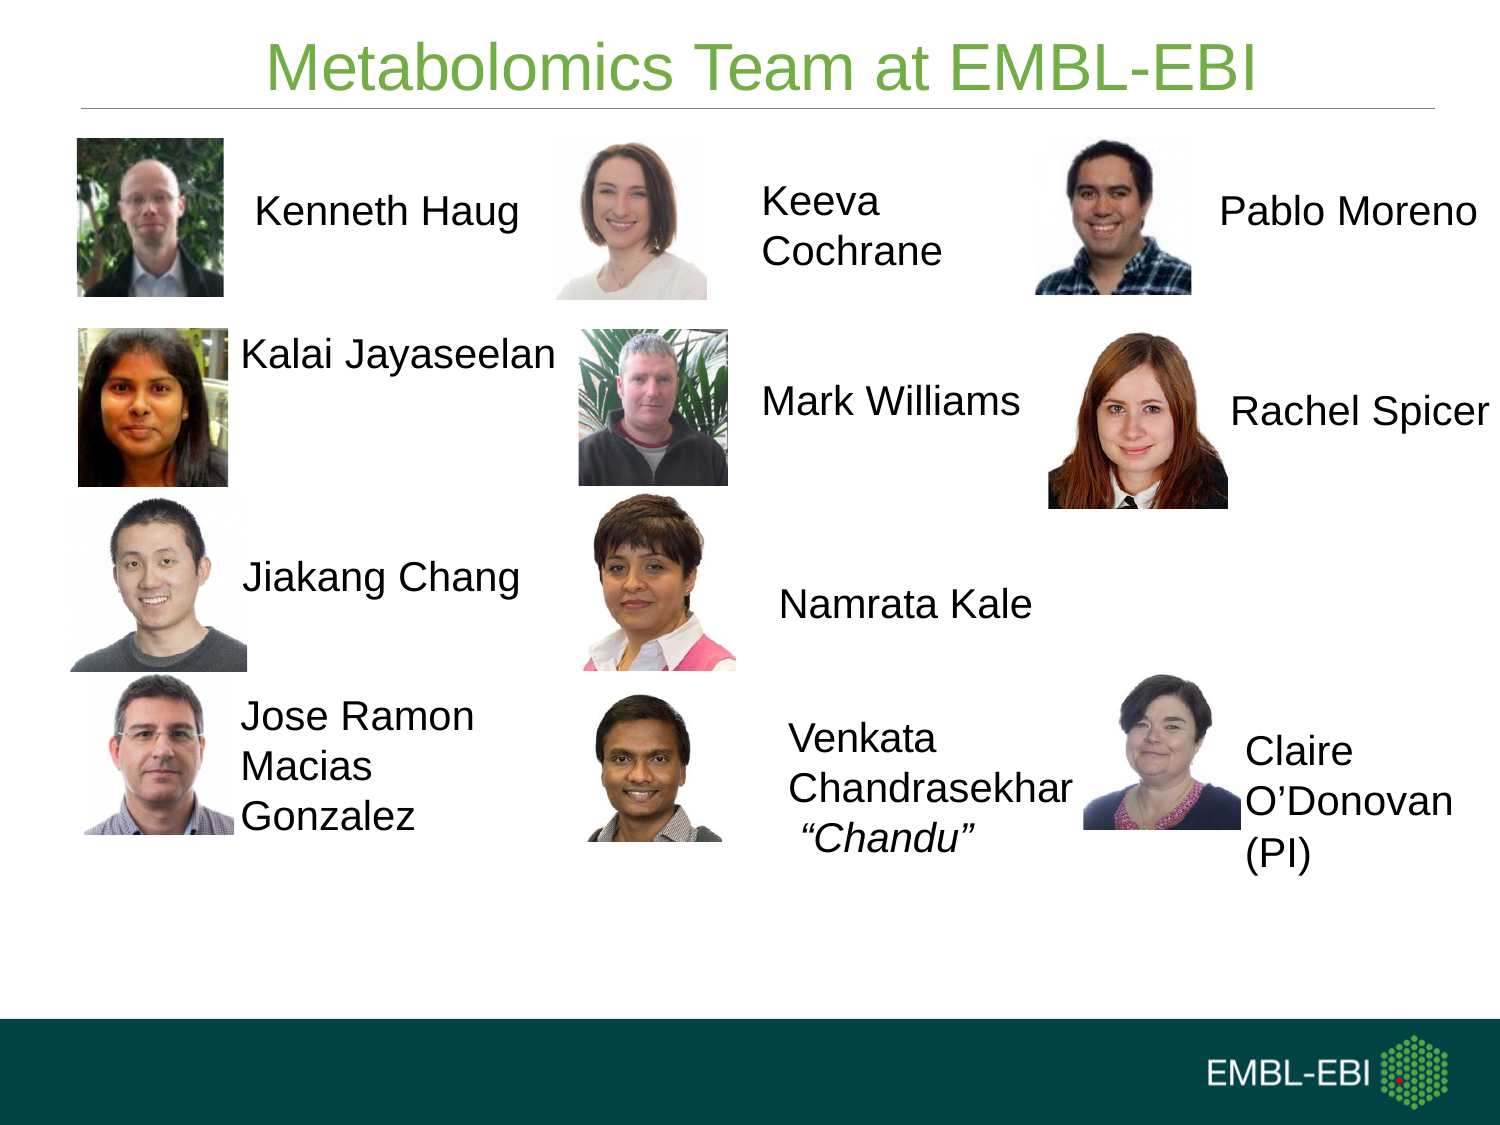

# Metabolomics Team at EMBL-EBI

Keeva  Cochrane
Kenneth Haug
Pablo Moreno
Kalai Jayaseelan

Jiakang Chang

Jose Ramon  Macias  Gonzalez

Mark Williams
Rachel Spicer

Namrata Kale

Venkata  Chandrasekha  “Chandu”
Claire O’Donovan
(PI)
r